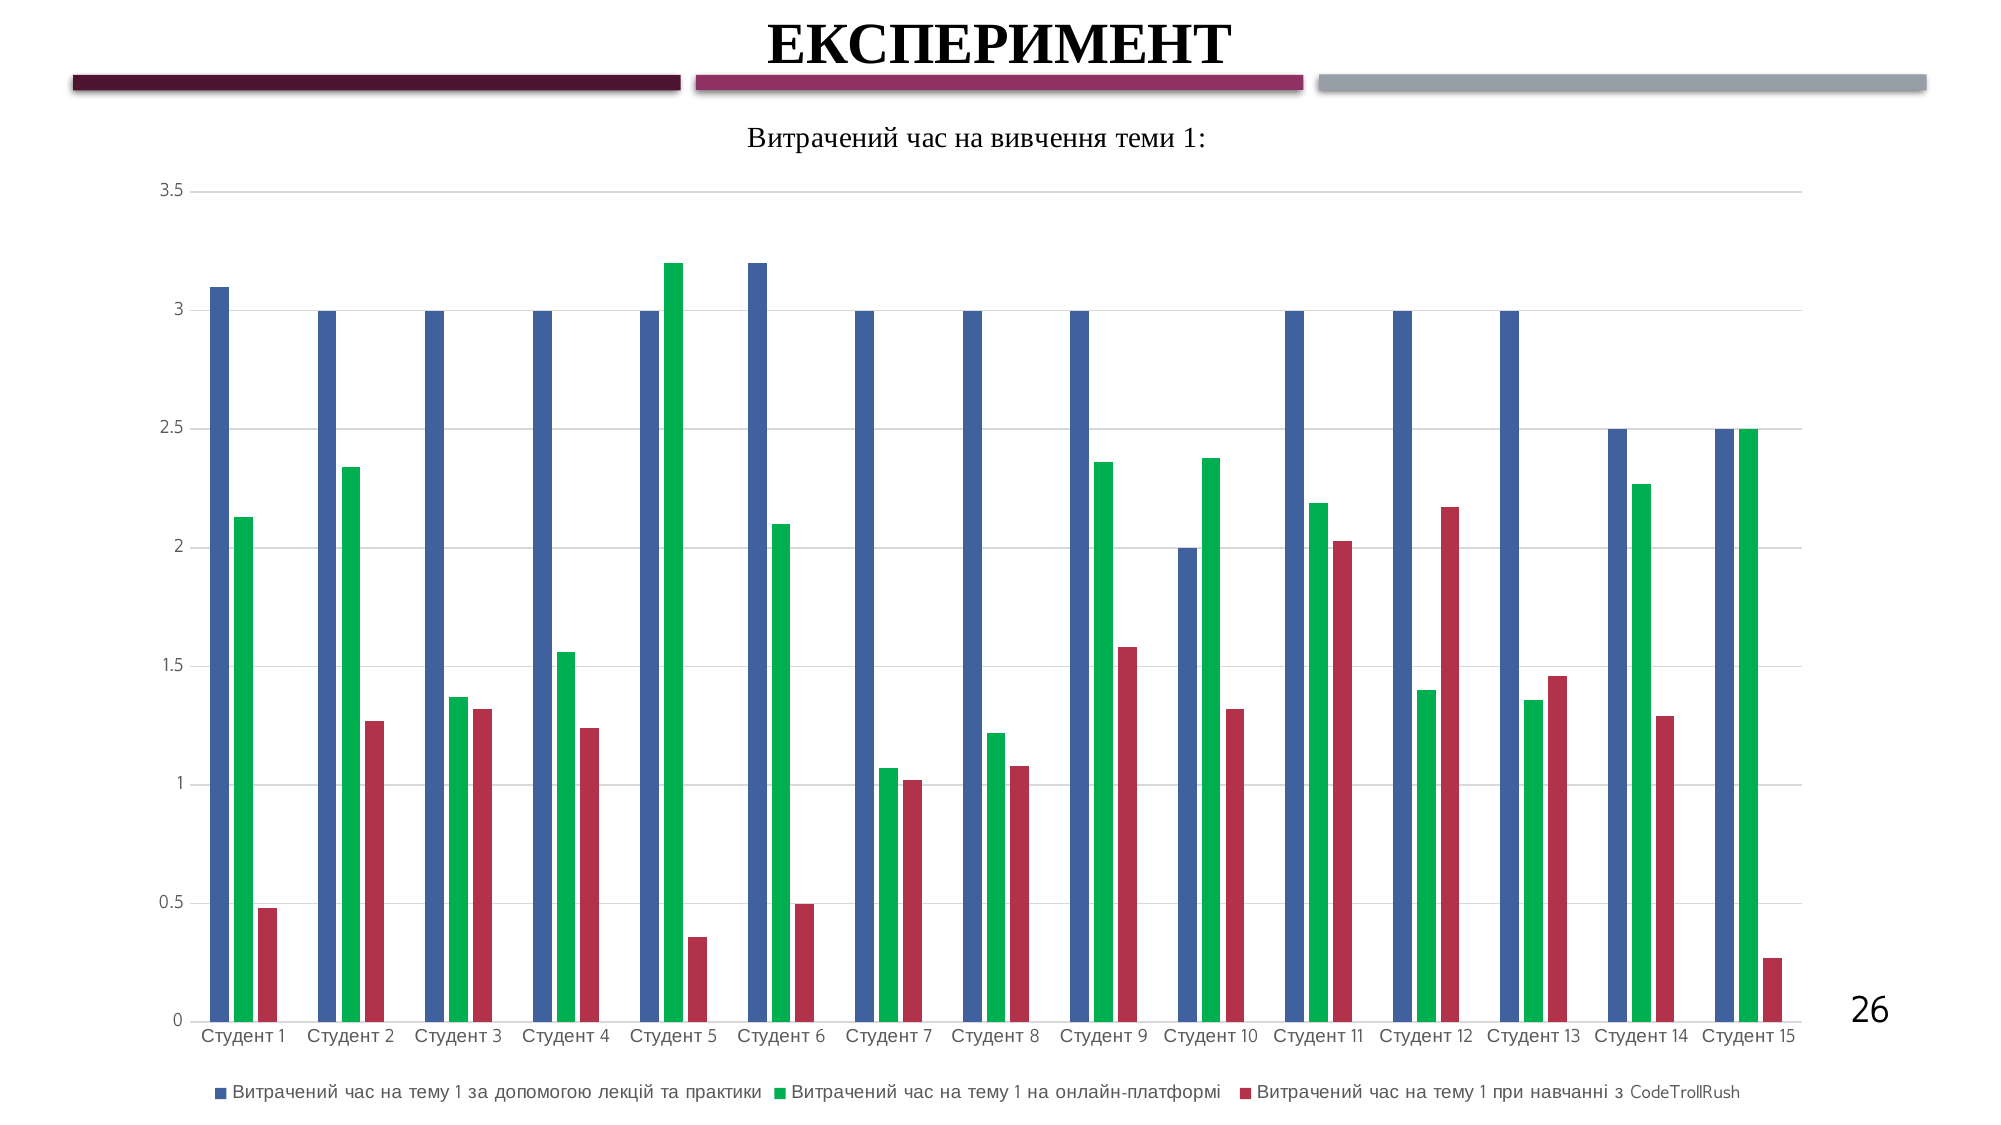

Експеримент

### Chart: Витрачений час на вивчення теми 1:

| Category | Витрачений час на тему 1 за допомогою лекцій та практики | Витрачений час на тему 1 на онлайн-платформі  | Витрачений час на тему 1 при навчанні з CodeTrollRush  |
|---|---|---|---|
| Студент 1 | 3.1 | 2.13 | 0.48 |
| Студент 2 | 3.0 | 2.34 | 1.27 |
| Студент 3 | 3.0 | 1.37 | 1.32 |
| Студент 4 | 3.0 | 1.56 | 1.24 |
| Студент 5 | 3.0 | 3.2 | 0.36 |
| Студент 6 | 3.2 | 2.1 | 0.5 |
| Студент 7 | 3.0 | 1.07 | 1.02 |
| Студент 8 | 3.0 | 1.22 | 1.08 |
| Студент 9 | 3.0 | 2.36 | 1.58 |
| Студент 10 | 2.0 | 2.38 | 1.32 |
| Студент 11 | 3.0 | 2.19 | 2.03 |
| Студент 12 | 3.0 | 1.4 | 2.17 |
| Студент 13 | 3.0 | 1.36 | 1.46 |
| Студент 14 | 2.5 | 2.27 | 1.29 |
| Студент 15 | 2.5 | 2.5 | 0.27 |
26